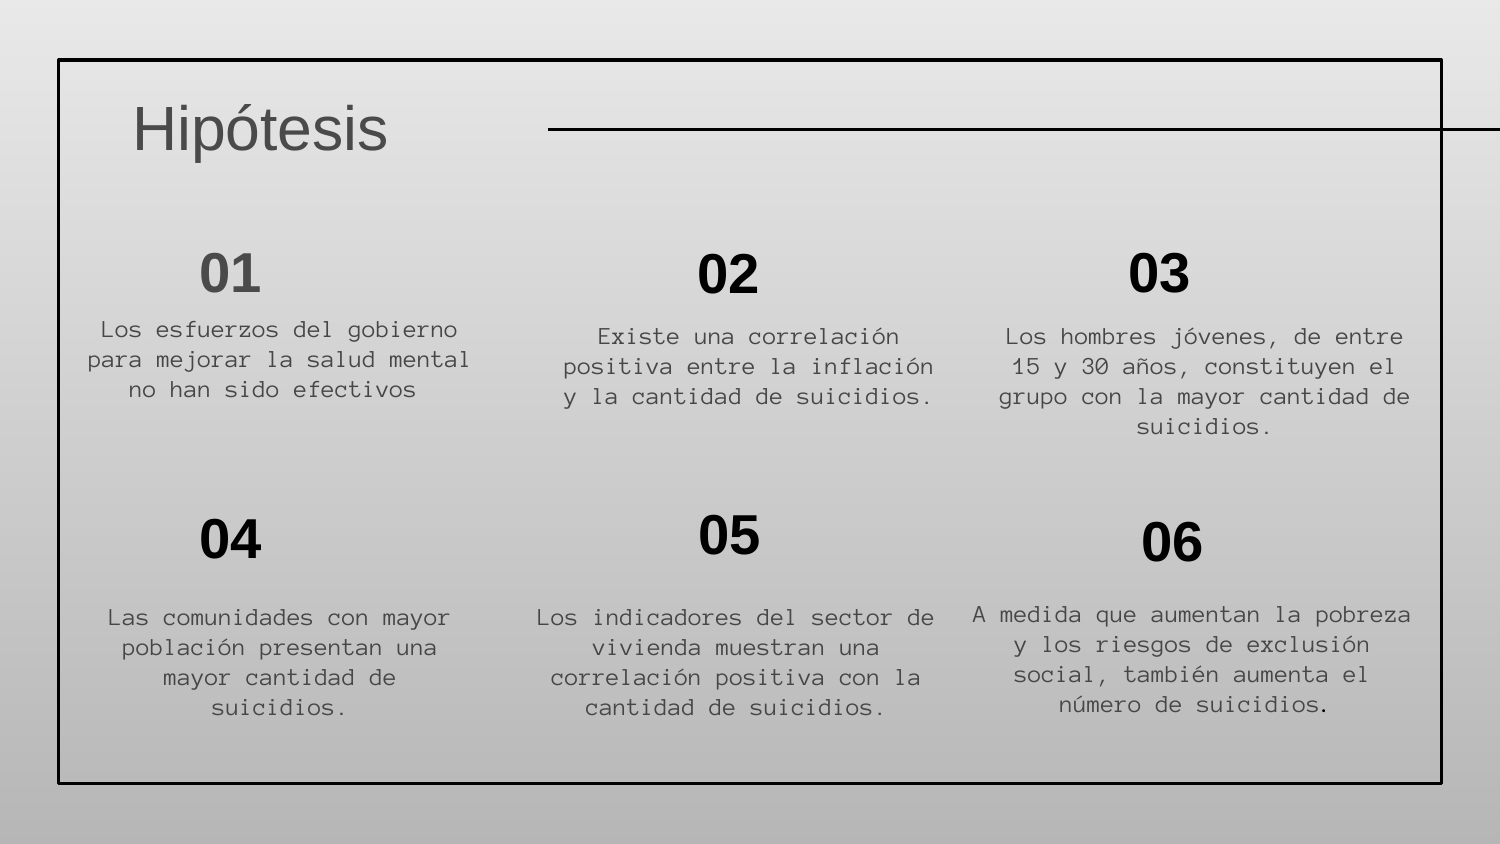

# Hipótesis
03
02
Existe una correlación positiva entre la inflación y la cantidad de suicidios.

Los hombres jóvenes, de entre 15 y 30 años, constituyen el grupo con la mayor cantidad de suicidios.

Los esfuerzos del gobierno para mejorar la salud mental no han sido efectivos.

01
05
04
06
A medida que aumentan la pobreza y los riesgos de exclusión social, también aumenta el número de suicidios.

Las comunidades con mayor población presentan una mayor cantidad de suicidios.

Los indicadores del sector de vivienda muestran una correlación positiva con la cantidad de suicidios.